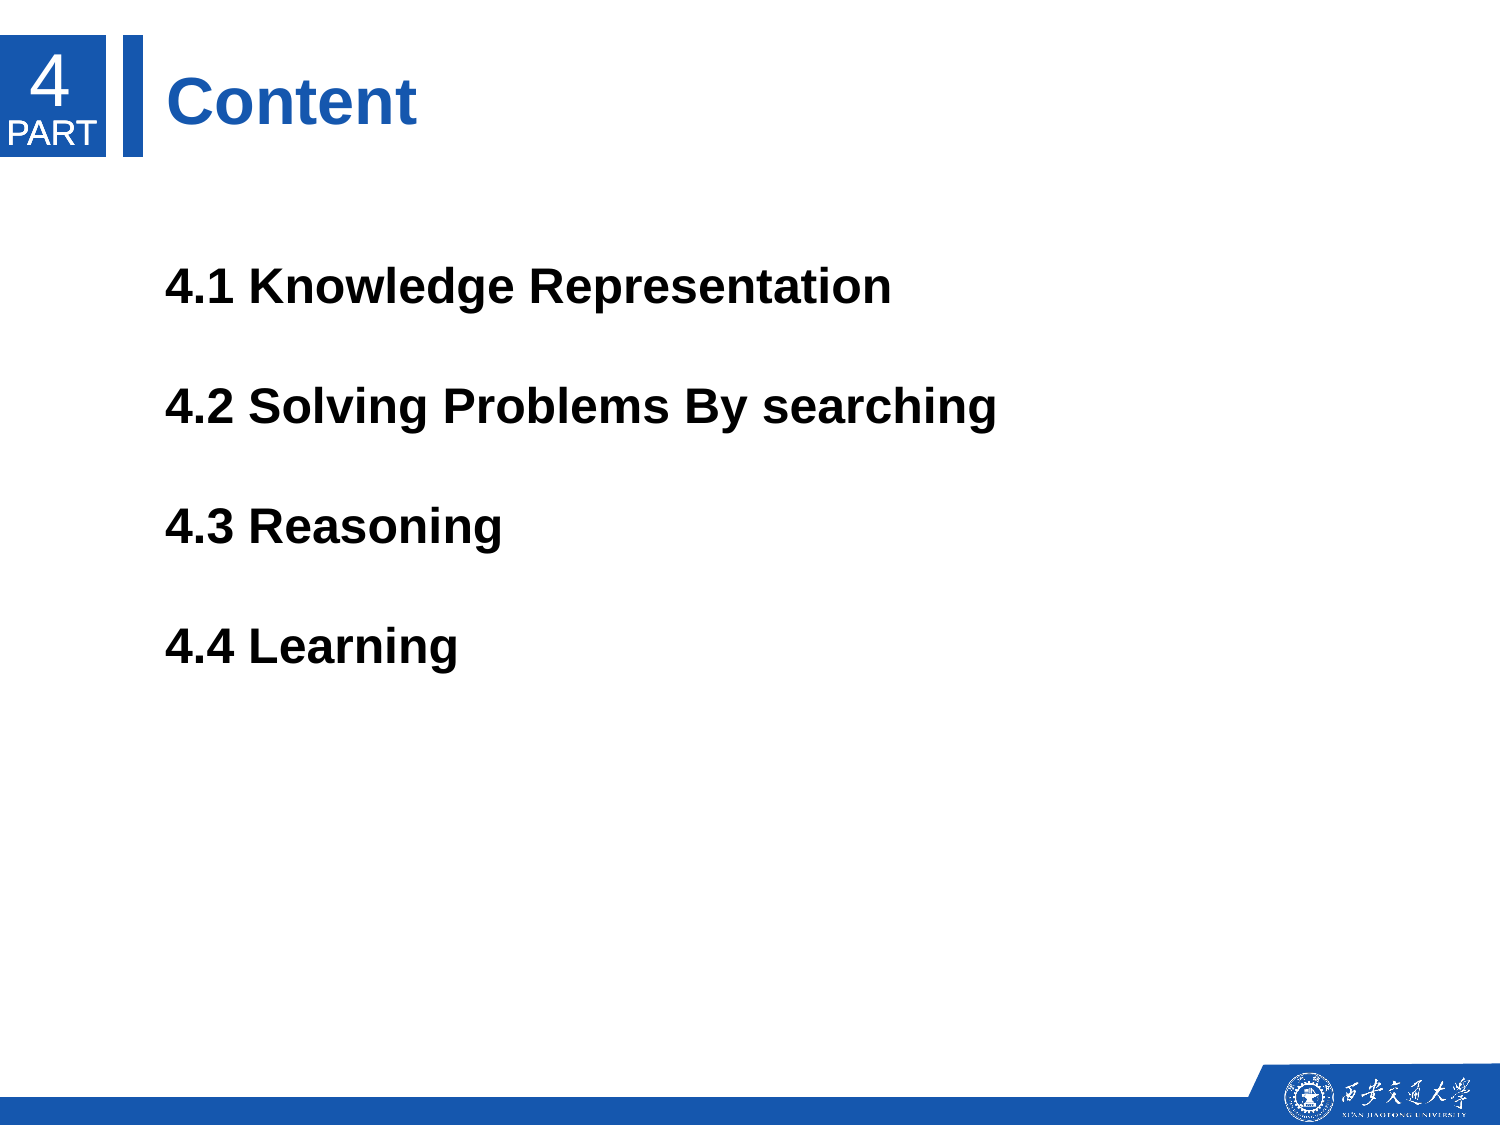

4

Content
PART
PART
PART
4.1 Knowledge Representation
4.2 Solving Problems By searching
4.3 Reasoning
4.4 Learning